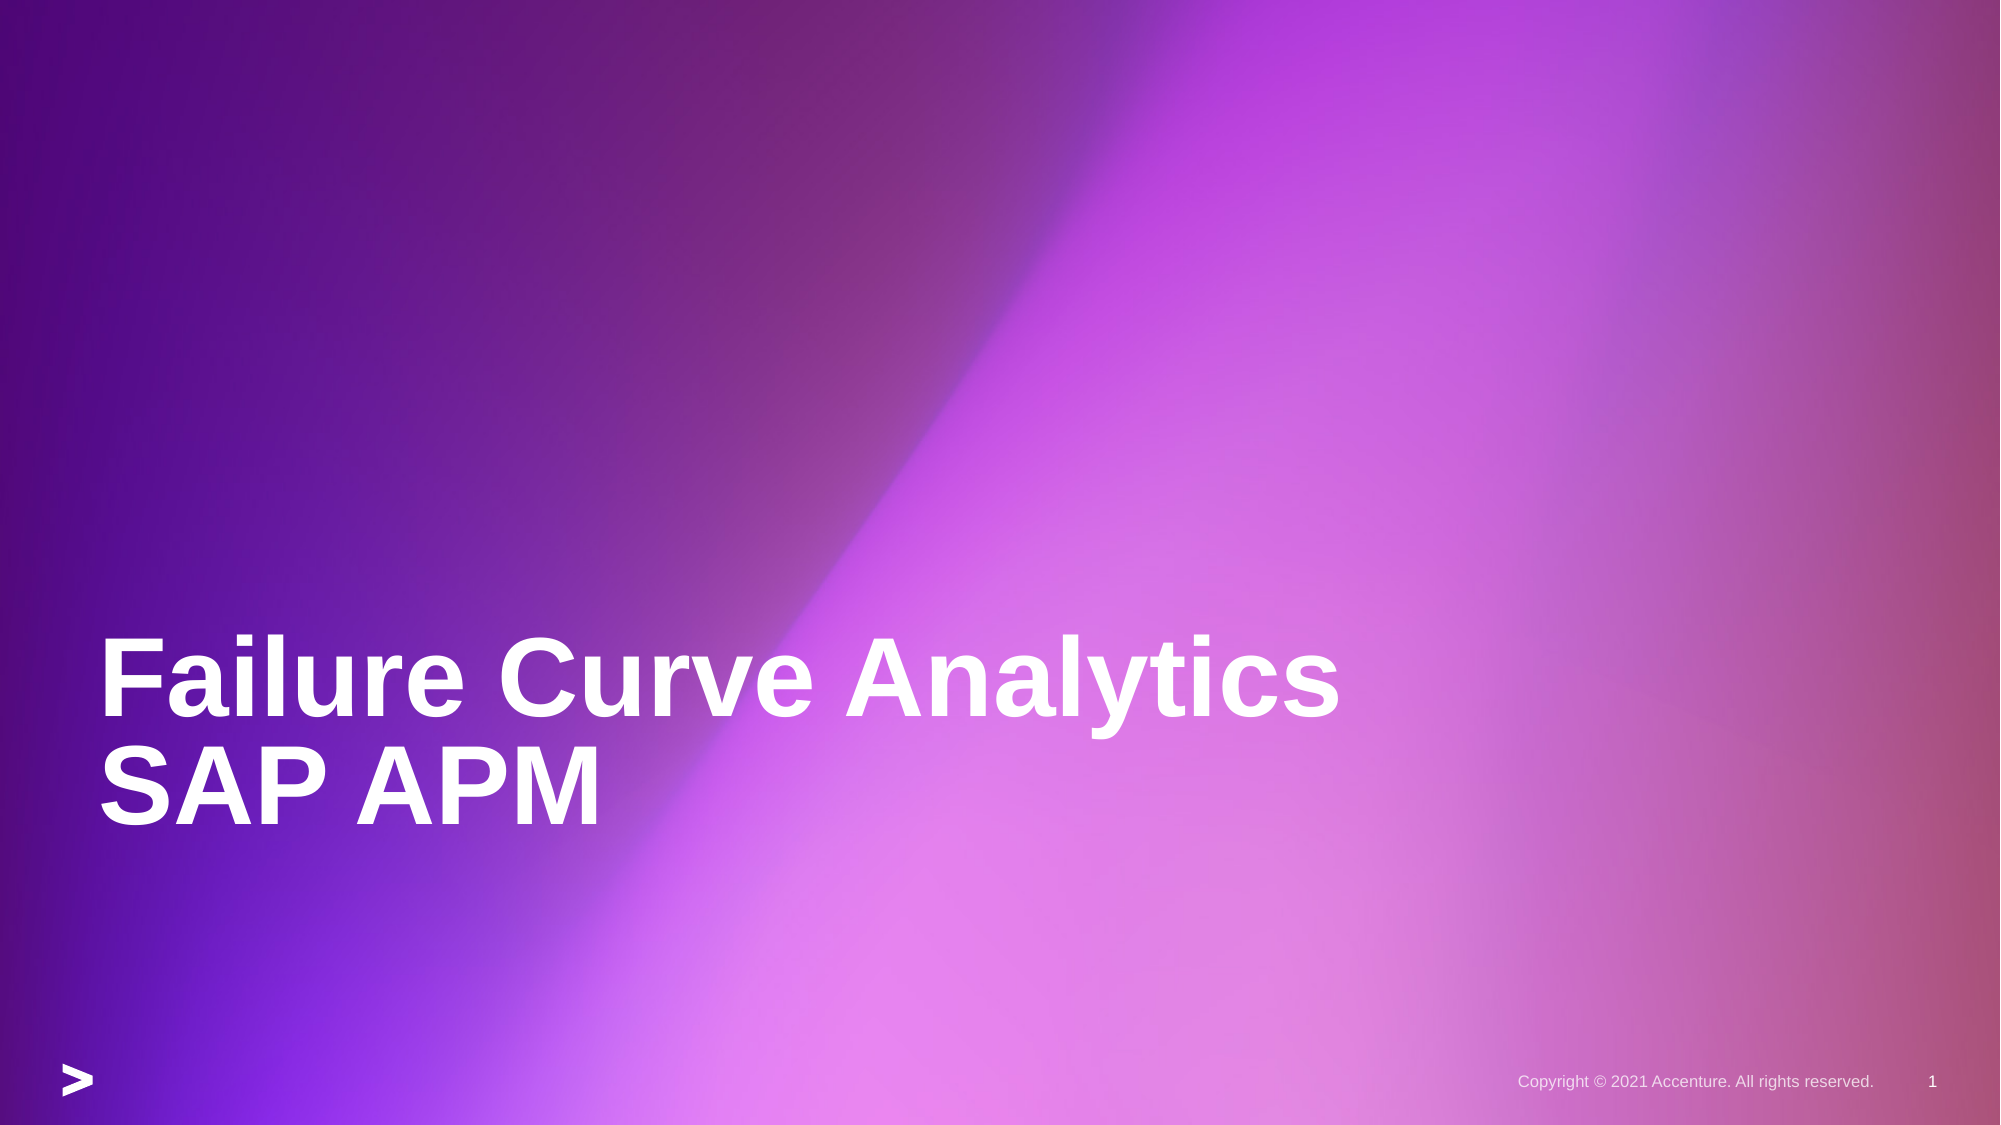

# Failure Curve Analytics SAP APM
Copyright © 2021 Accenture. All rights reserved.
1